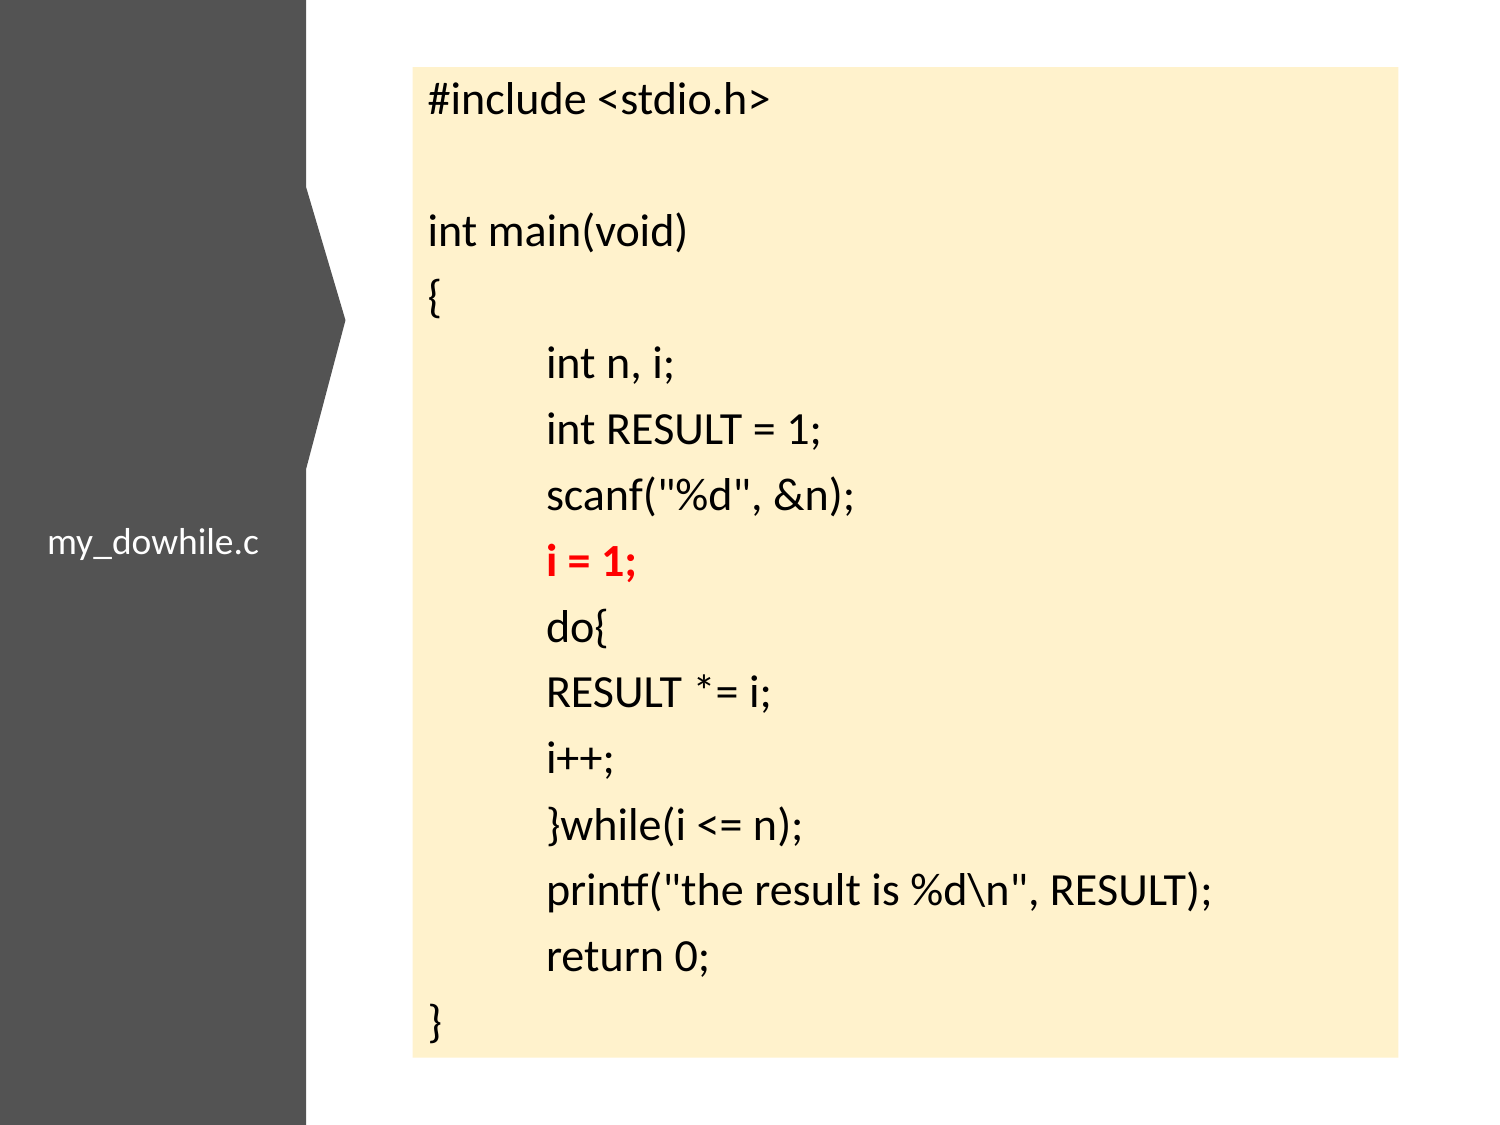

my_dowhile.c

#include <stdio.h>

int main(void)
{
	int n, i;
	int RESULT = 1;
	scanf("%d", &n);
	i = 1;
	do{
		RESULT *= i;
		i++;
	}while(i <= n);
	printf("the result is %d\n", RESULT);
	return 0;
}